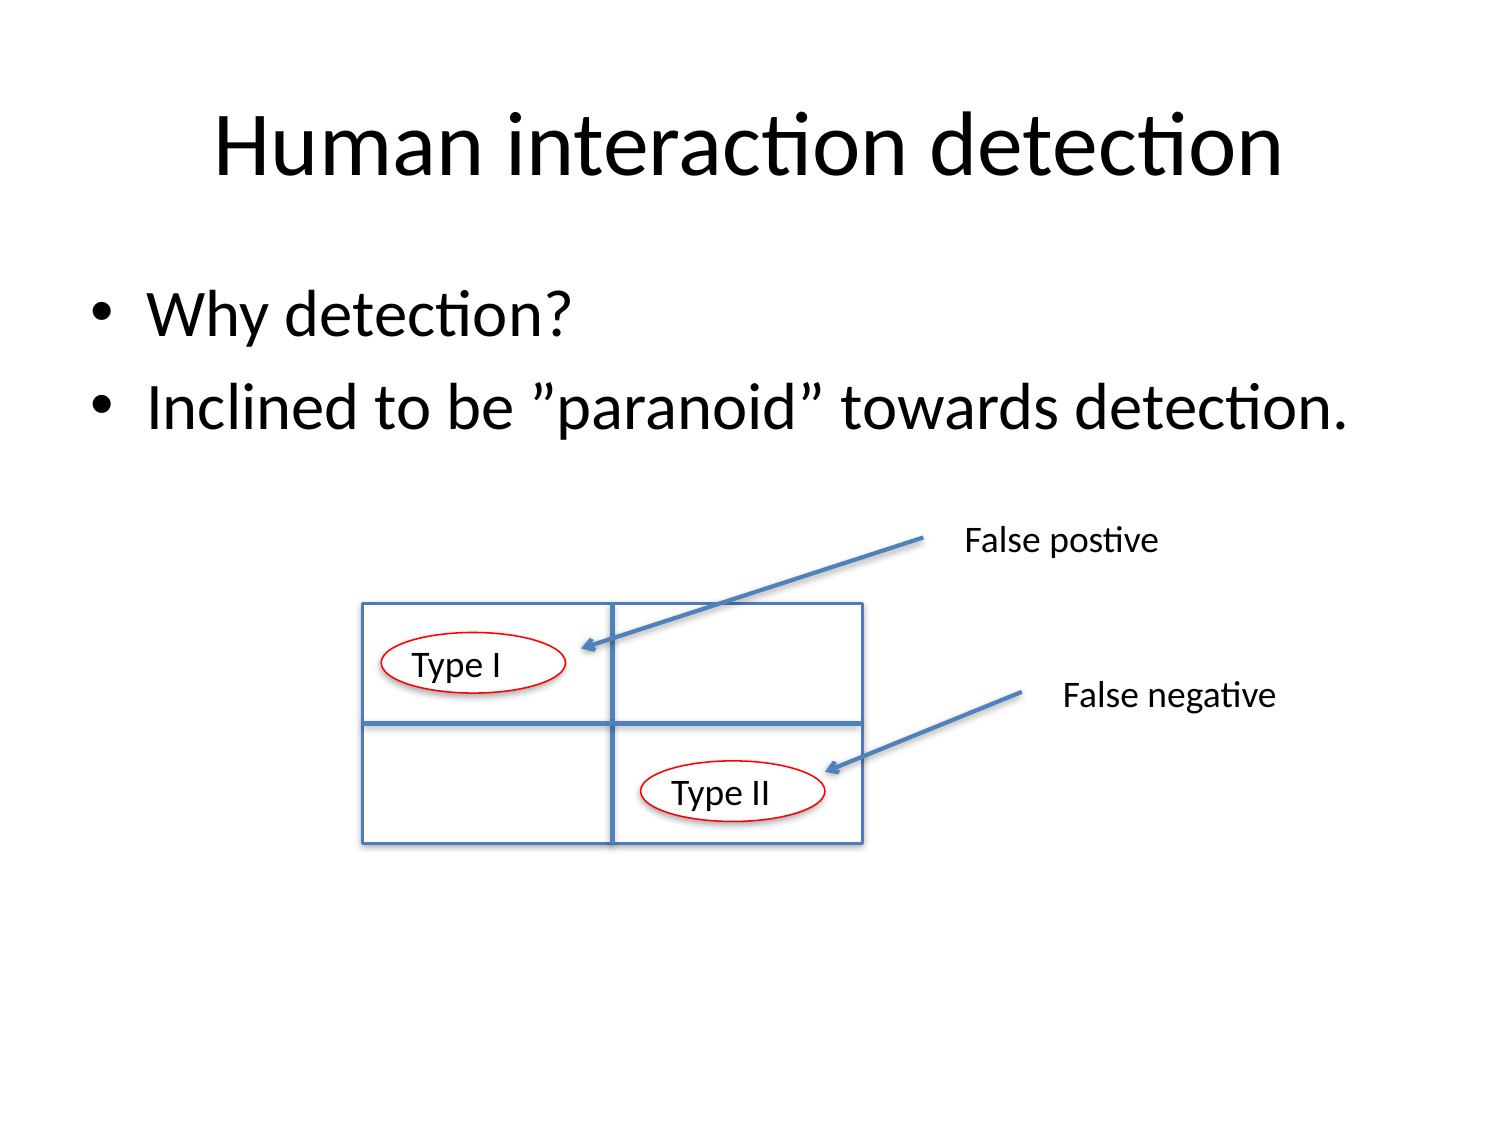

# Human interaction detection
Why detection?
Inclined to be ”paranoid” towards detection.

False postive

Type I
False negative

Type II